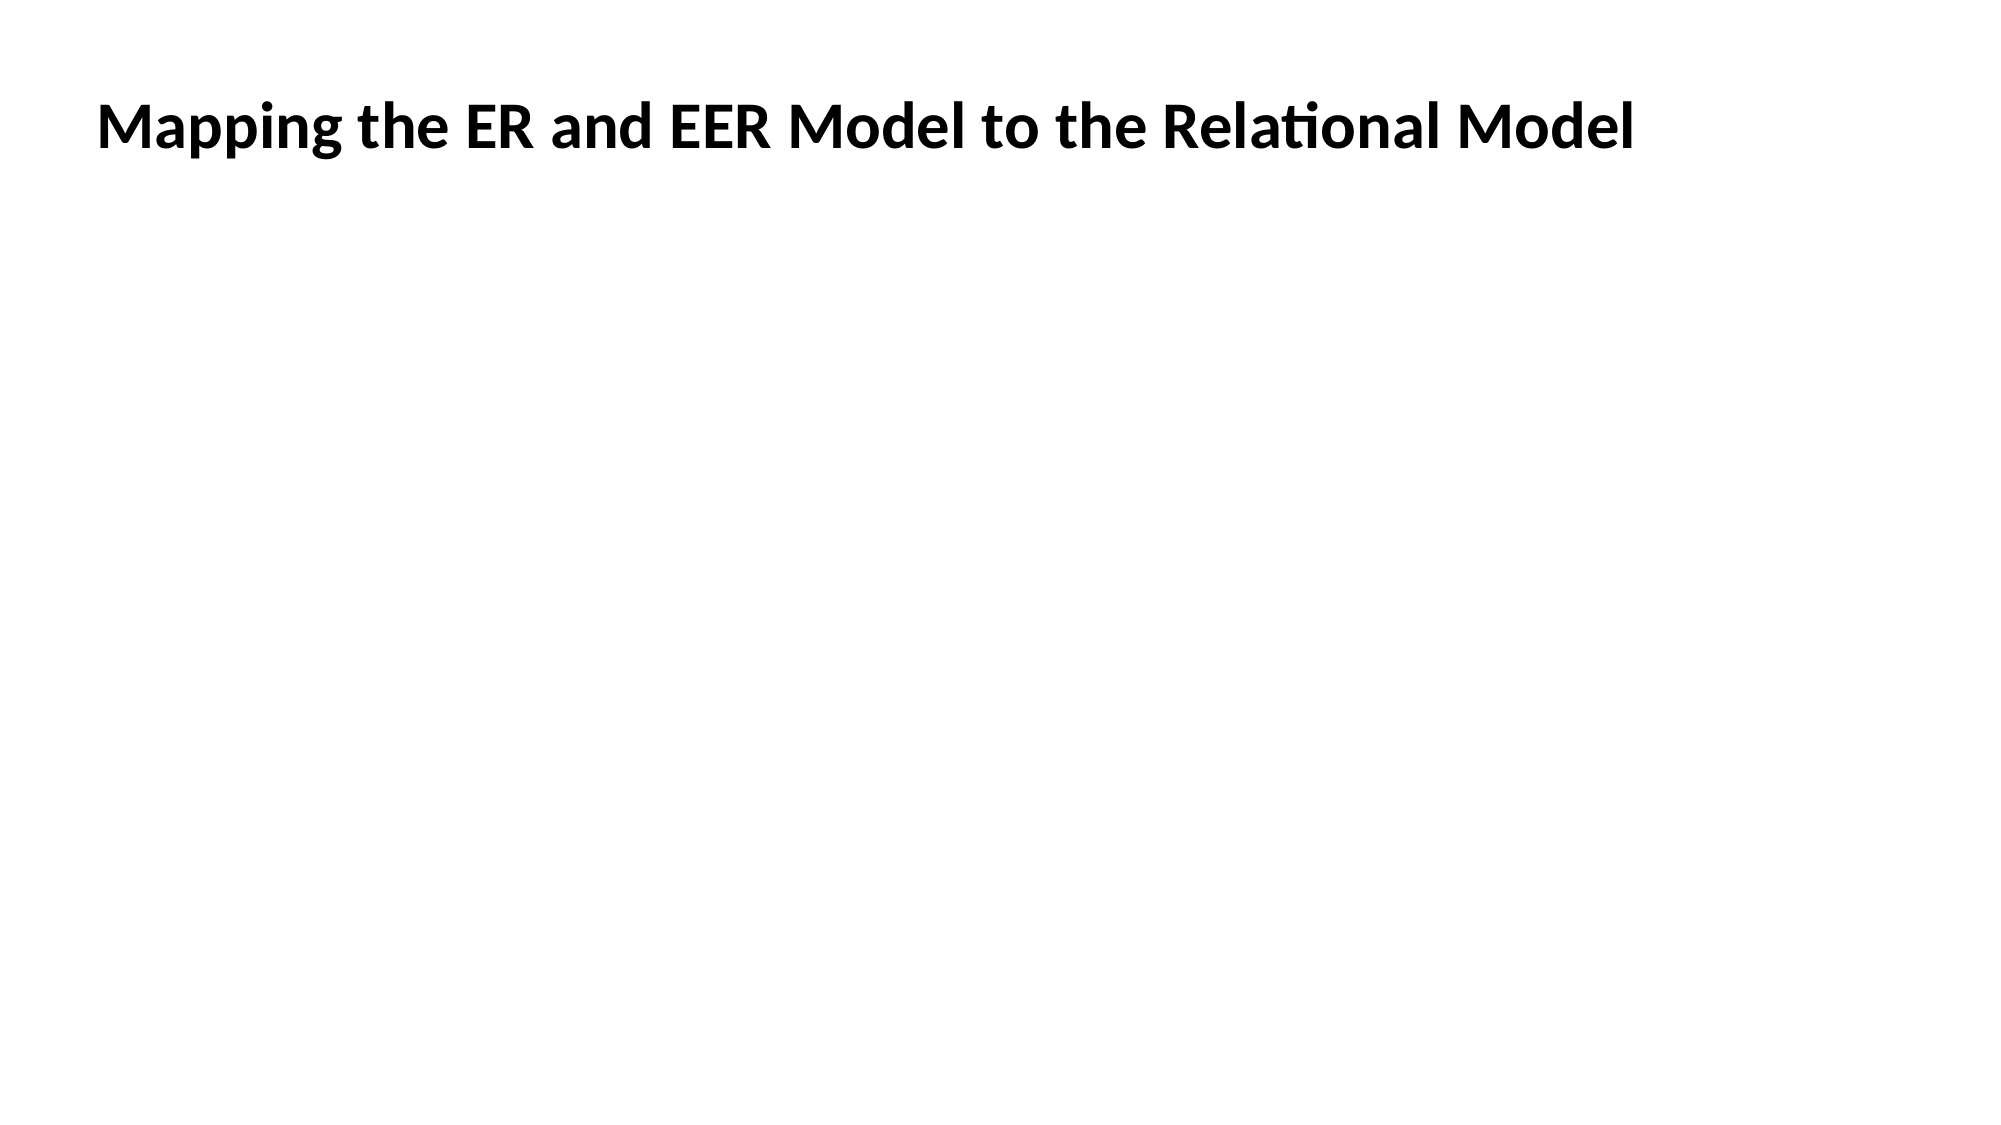

Mapping the ER and EER Model to the Relational Model